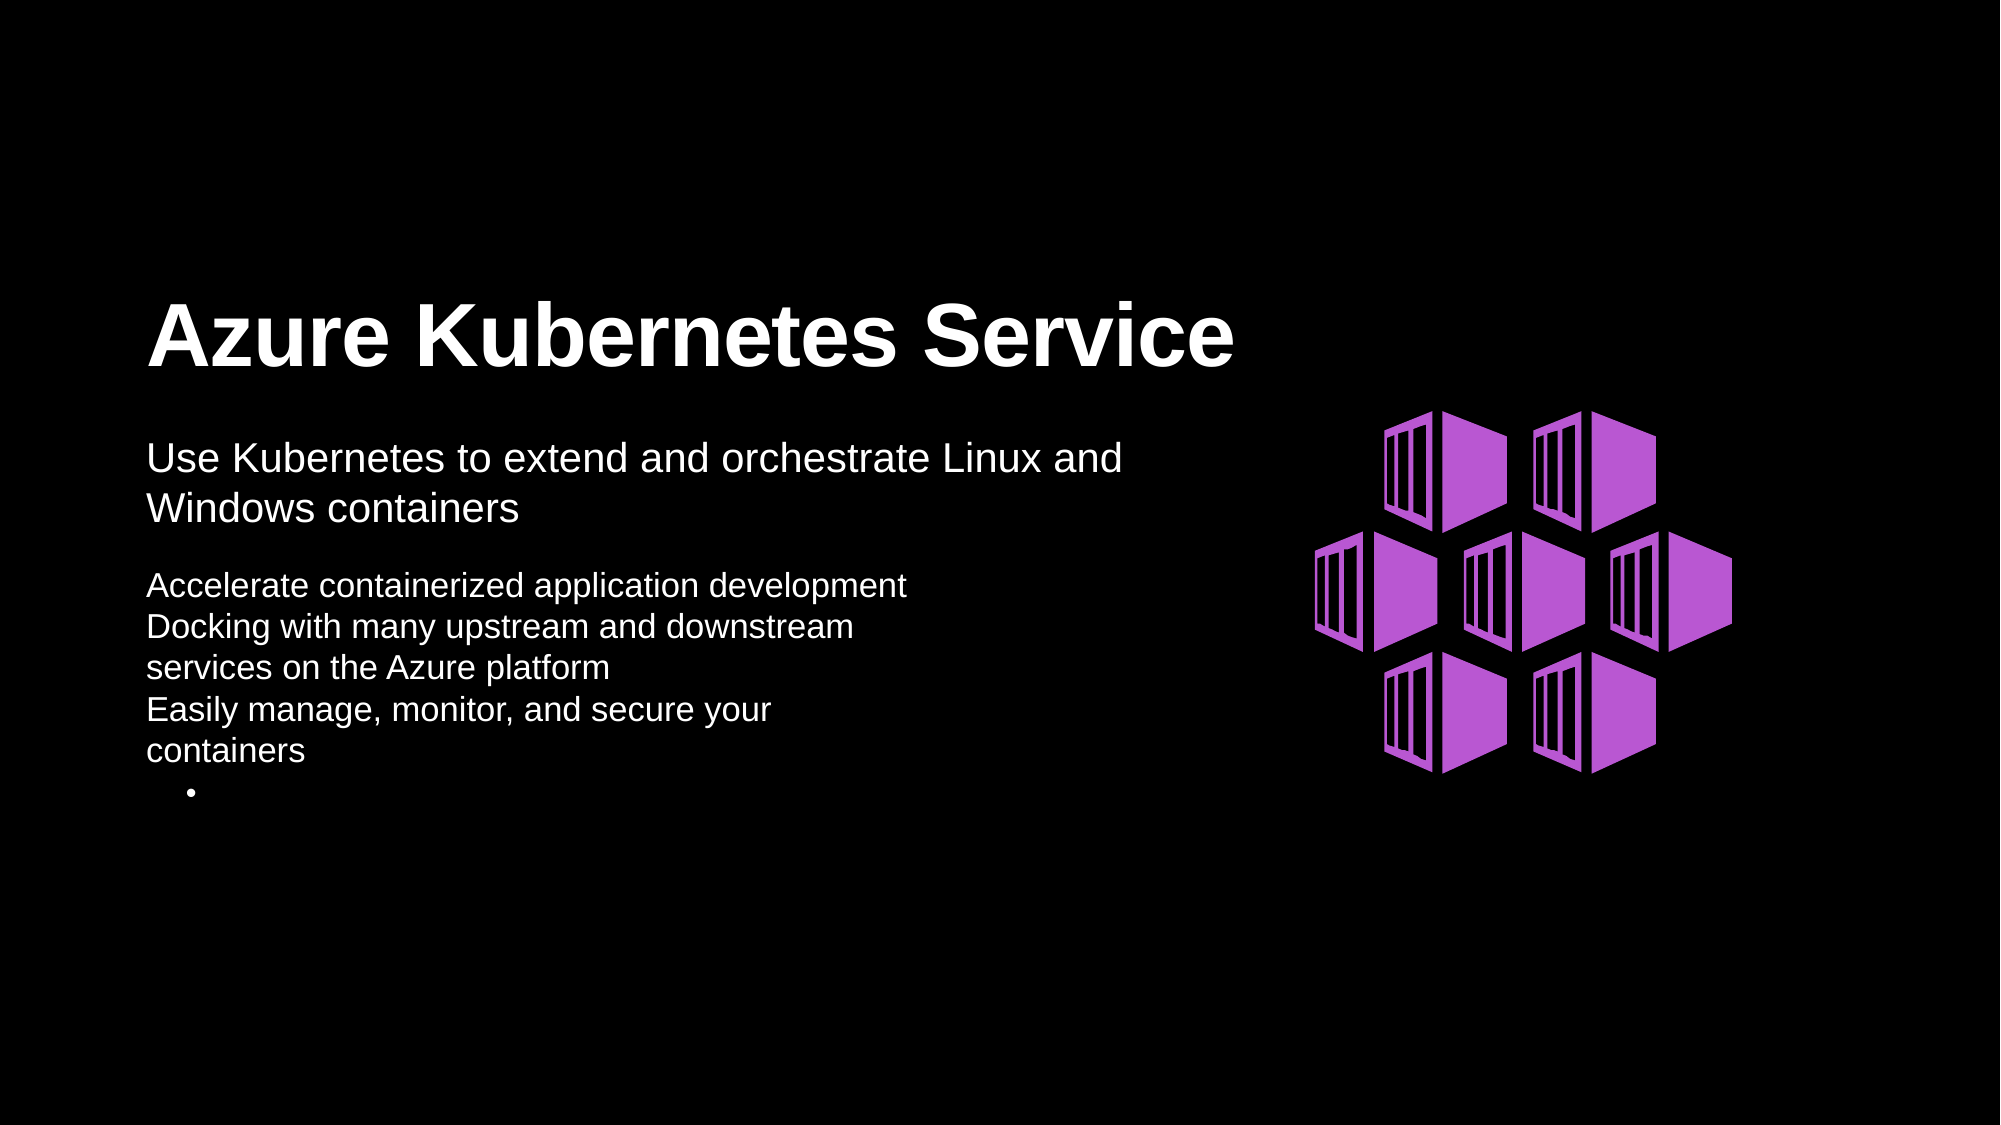

Azure Kubernetes Service

Use Kubernetes to extend and orchestrate Linux and Windows containers

Accelerate containerized application development
Docking with many upstream and downstream services on the Azure platform
Easily manage, monitor, and secure your containers